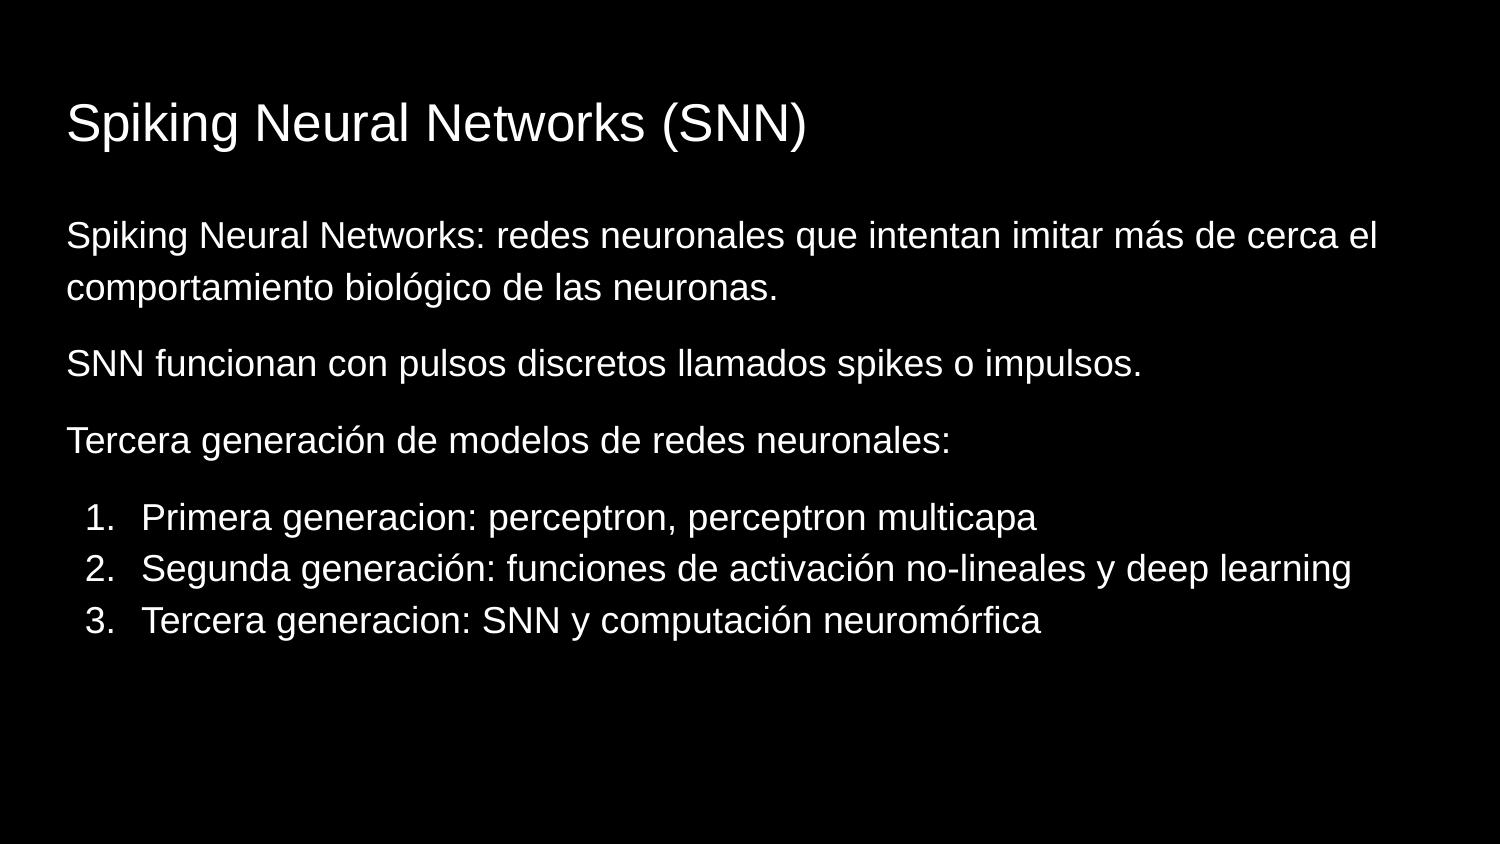

# Spiking Neural Networks (SNN)
Spiking Neural Networks: redes neuronales que intentan imitar más de cerca el comportamiento biológico de las neuronas.
SNN funcionan con pulsos discretos llamados spikes o impulsos.
Tercera generación de modelos de redes neuronales:
Primera generacion: perceptron, perceptron multicapa
Segunda generación: funciones de activación no-lineales y deep learning
Tercera generacion: SNN y computación neuromórfica